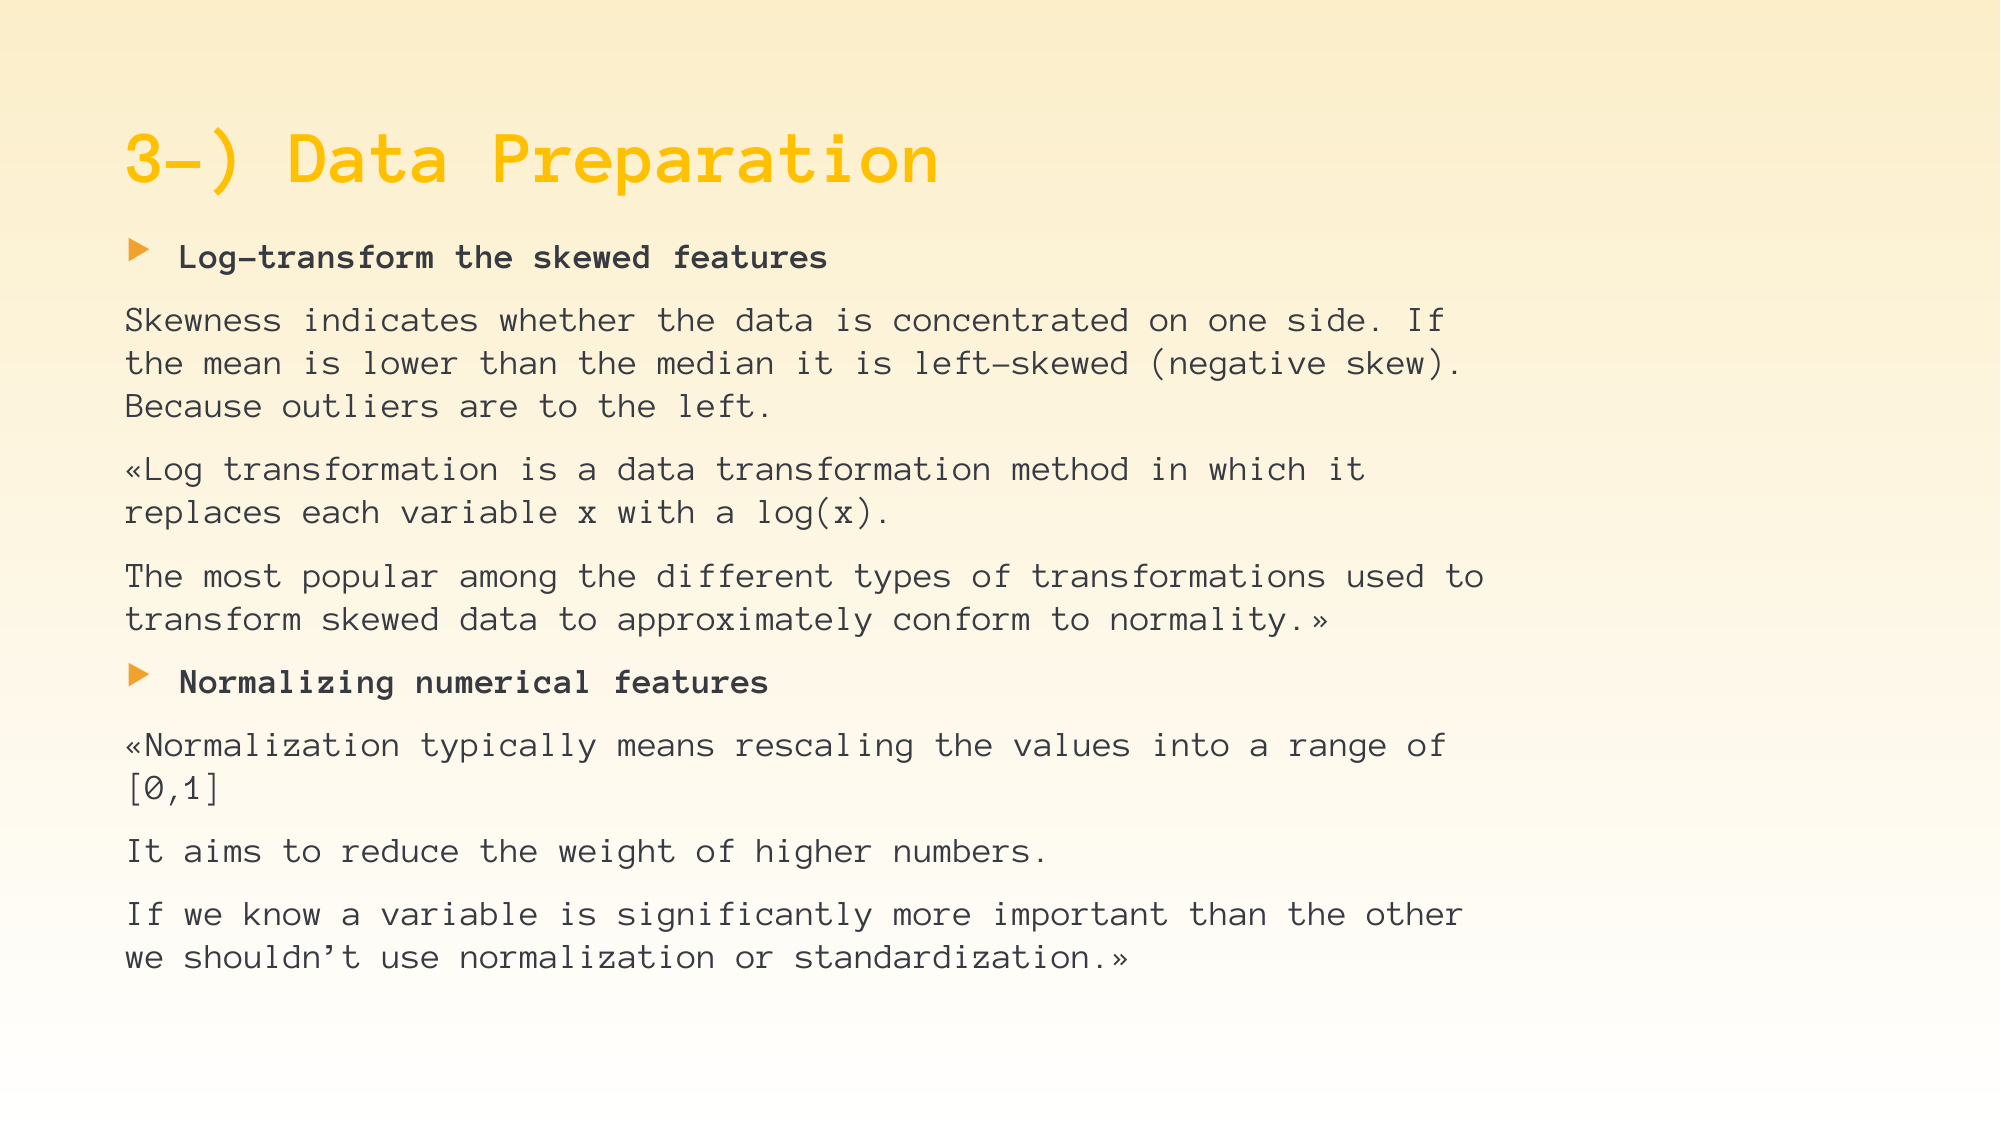

# 3-) Data Preparation
Log-transform the skewed features
Skewness indicates whether the data is concentrated on one side. If the mean is lower than the median it is left-skewed (negative skew). Because outliers are to the left.
«Log transformation is a data transformation method in which it replaces each variable x with a log(x).
The most popular among the different types of transformations used to transform skewed data to approximately conform to normality.»
Normalizing numerical features
«Normalization typically means rescaling the values into a range of [0,1]
It aims to reduce the weight of higher numbers.
If we know a variable is significantly more important than the other we shouldn’t use normalization or standardization.»